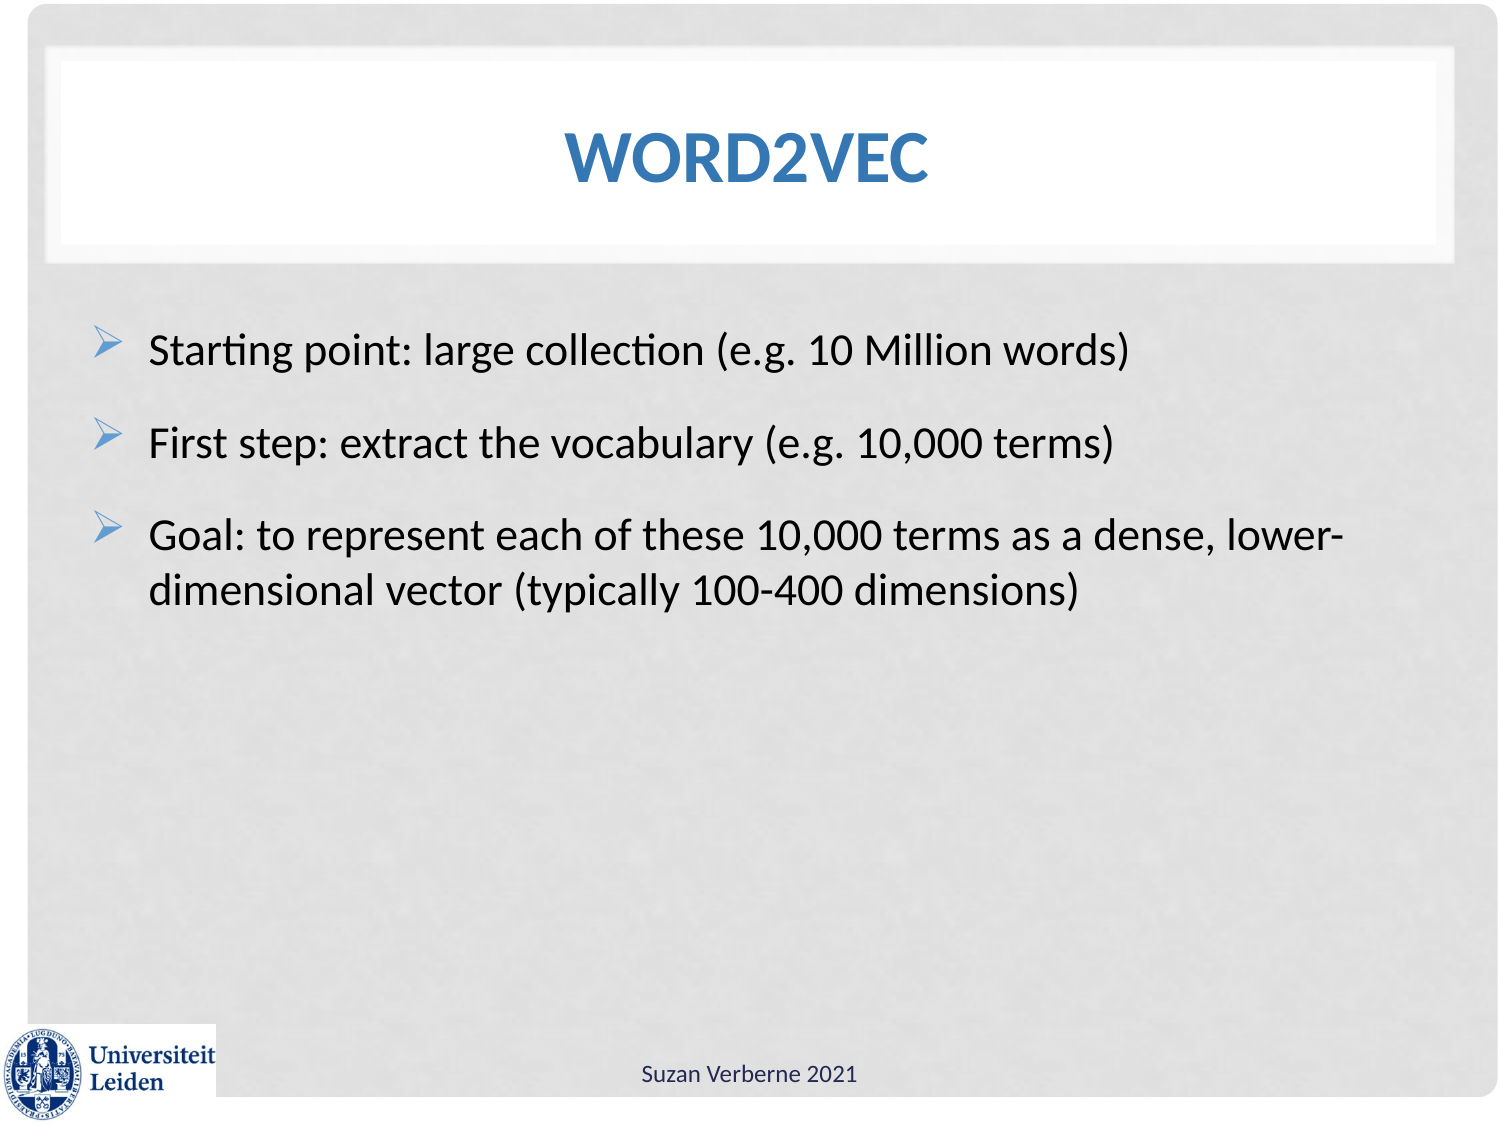

# Word2vec
Starting point: large collection (e.g. 10 Million words)
First step: extract the vocabulary (e.g. 10,000 terms)
Goal: to represent each of these 10,000 terms as a dense, lower-dimensional vector (typically 100-400 dimensions)
Suzan Verberne 2021